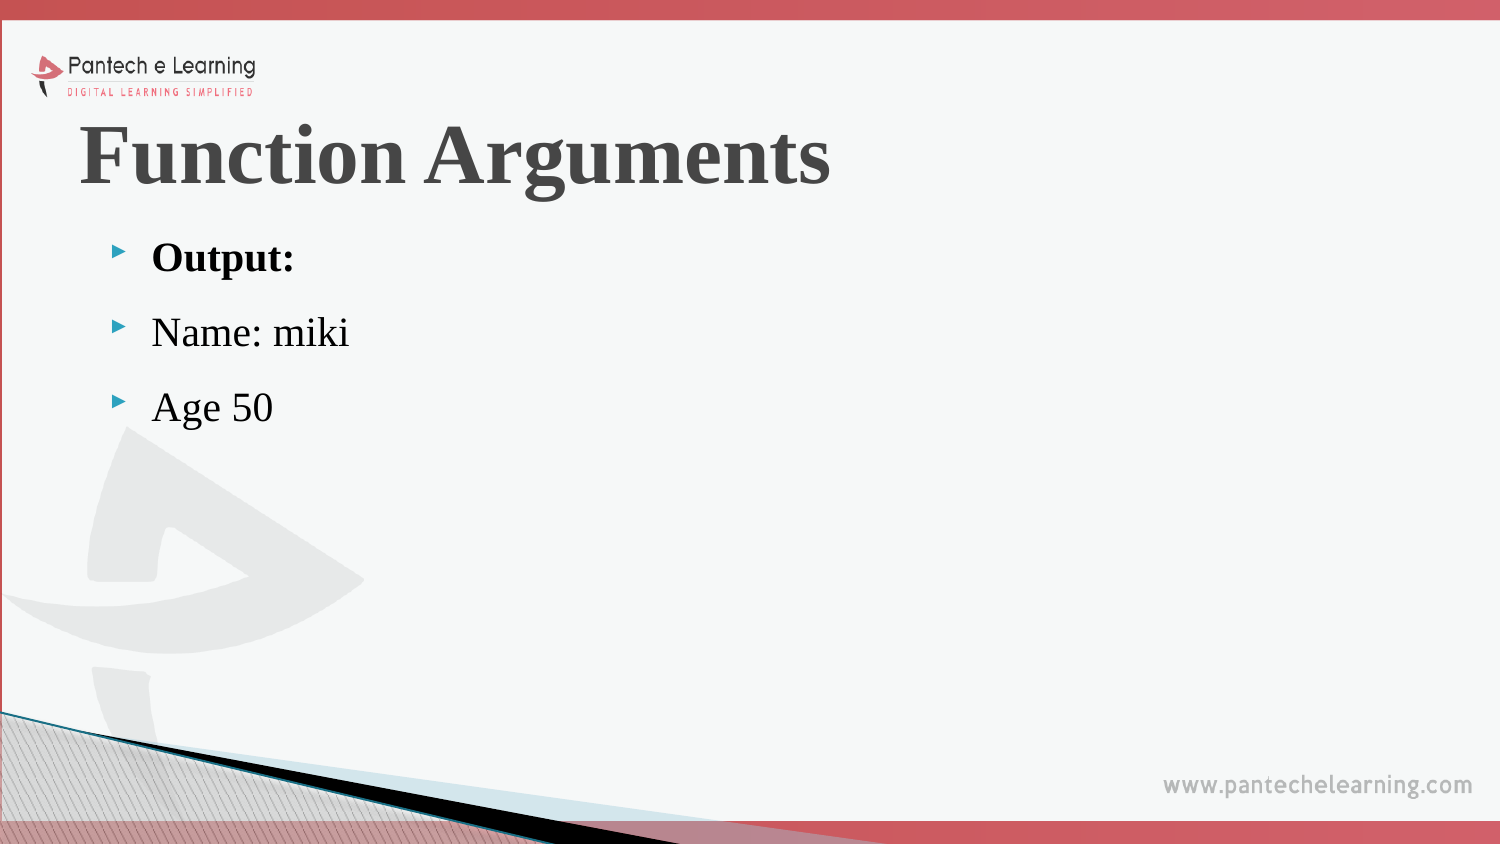

# Function Arguments
Output:
Name: miki
Age 50